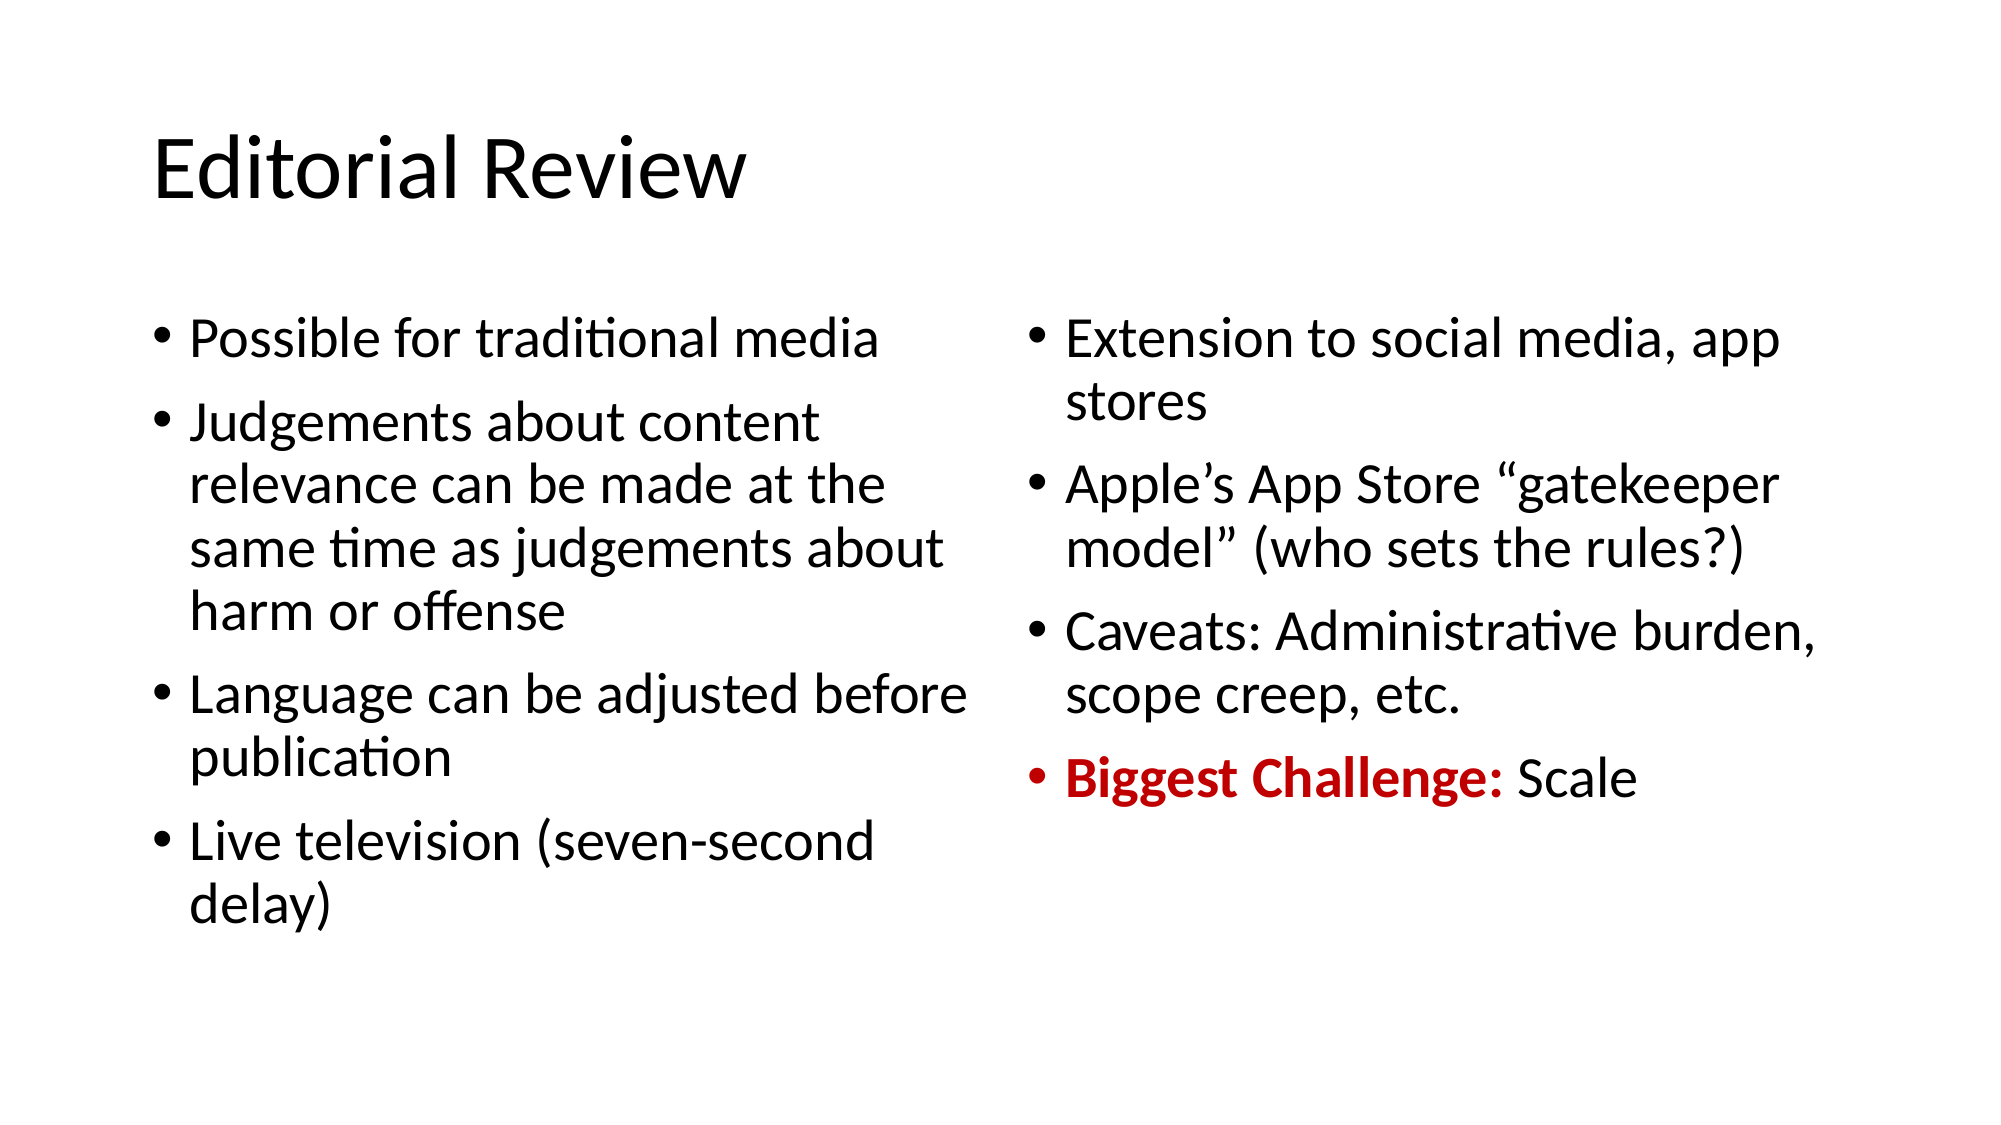

# Editorial Review
Possible for traditional media
Judgements about content relevance can be made at the same time as judgements about harm or offense
Language can be adjusted before publication
Live television (seven-second delay)
Extension to social media, app stores
Apple’s App Store “gatekeeper model” (who sets the rules?)
Caveats: Administrative burden, scope creep, etc.
Biggest Challenge: Scale